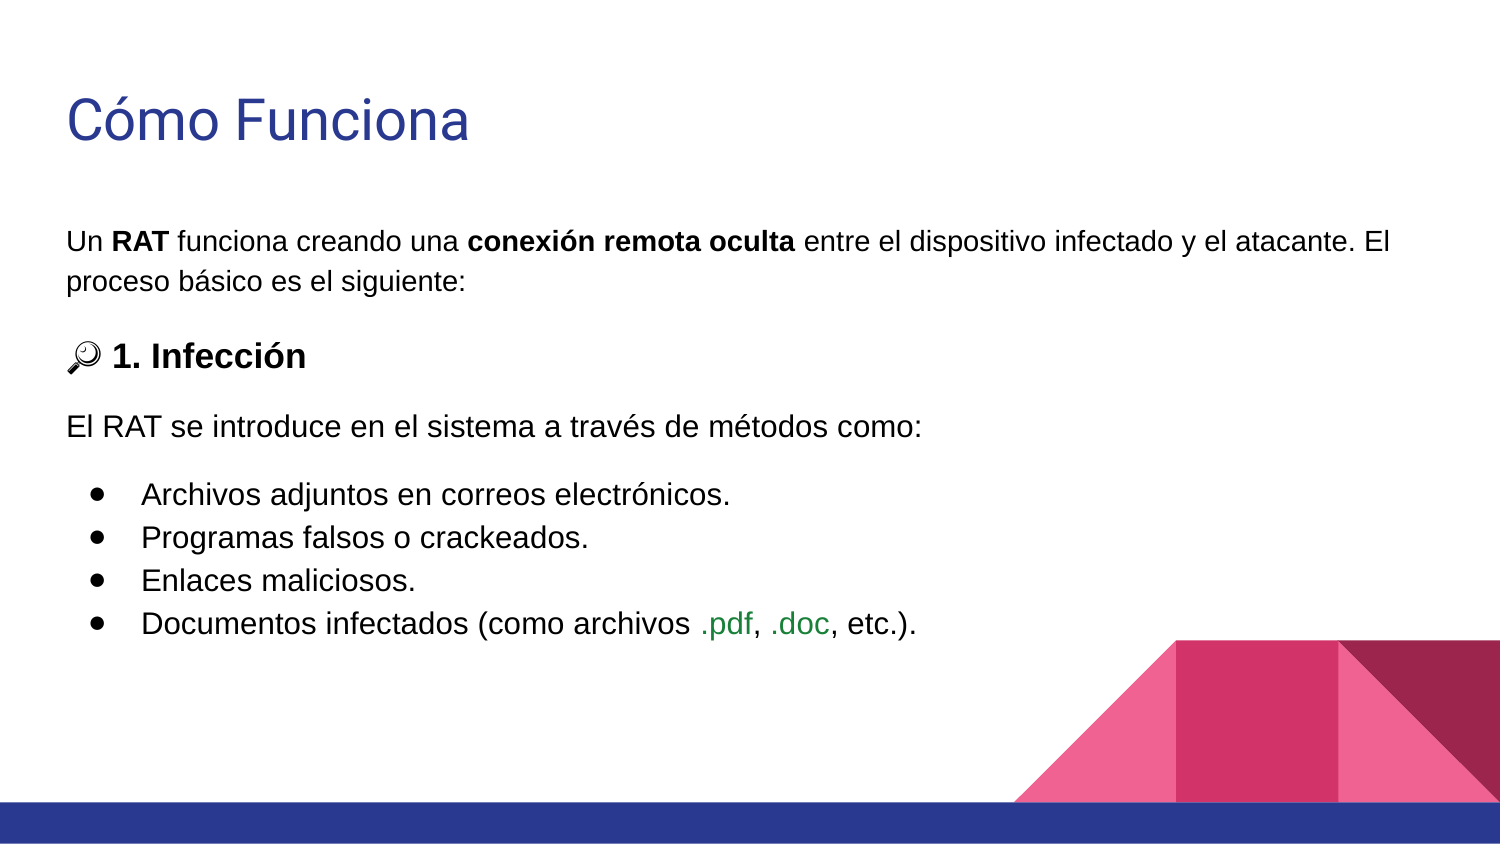

# Cómo Funciona
Un RAT funciona creando una conexión remota oculta entre el dispositivo infectado y el atacante. El proceso básico es el siguiente:
🔎 1. Infección
El RAT se introduce en el sistema a través de métodos como:
Archivos adjuntos en correos electrónicos.
Programas falsos o crackeados.
Enlaces maliciosos.
Documentos infectados (como archivos .pdf, .doc, etc.).